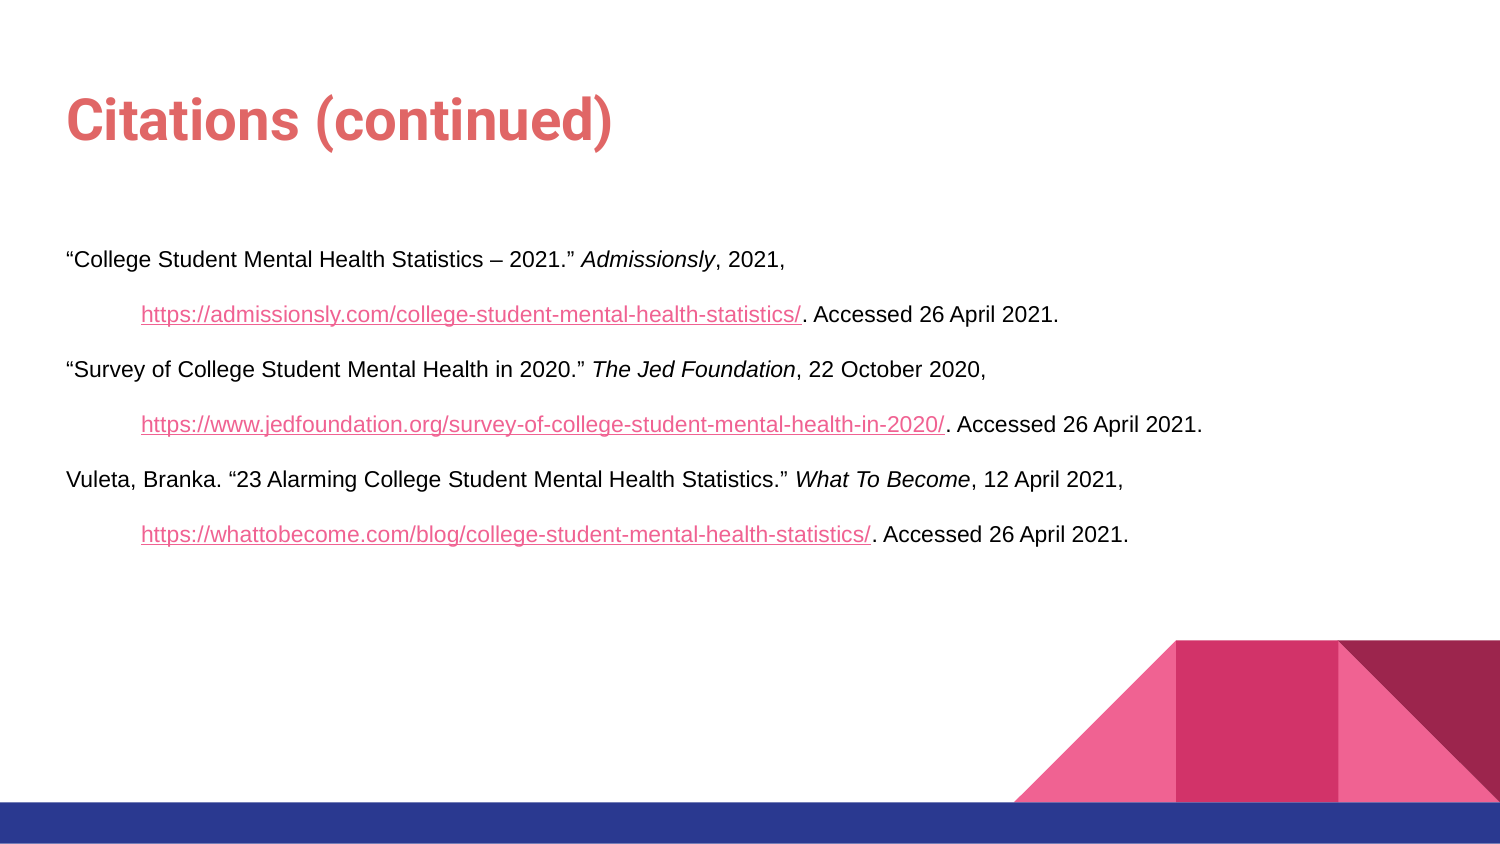

# Citations (continued)
“College Student Mental Health Statistics – 2021.” Admissionsly, 2021, https://admissionsly.com/college-student-mental-health-statistics/. Accessed 26 April 2021.
“Survey of College Student Mental Health in 2020.” The Jed Foundation, 22 October 2020, https://www.jedfoundation.org/survey-of-college-student-mental-health-in-2020/. Accessed 26 April 2021.
Vuleta, Branka. “23 Alarming College Student Mental Health Statistics.” What To Become, 12 April 2021, https://whattobecome.com/blog/college-student-mental-health-statistics/. Accessed 26 April 2021.